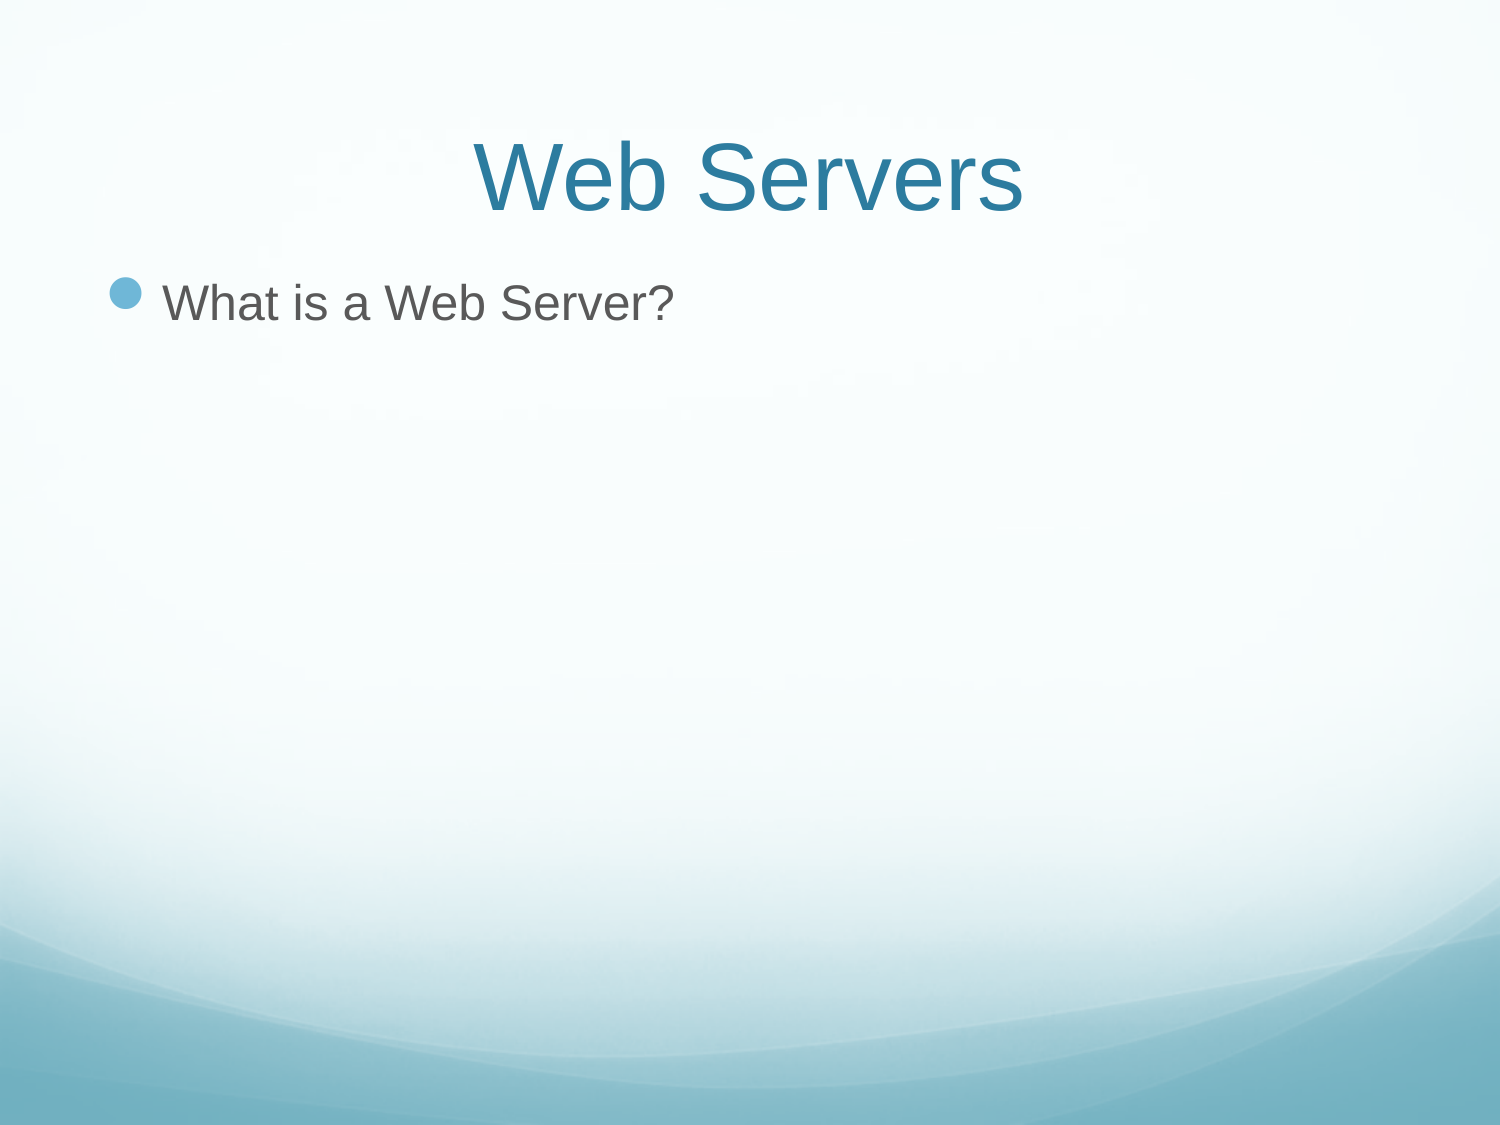

# Web Servers
What is a Web Server?